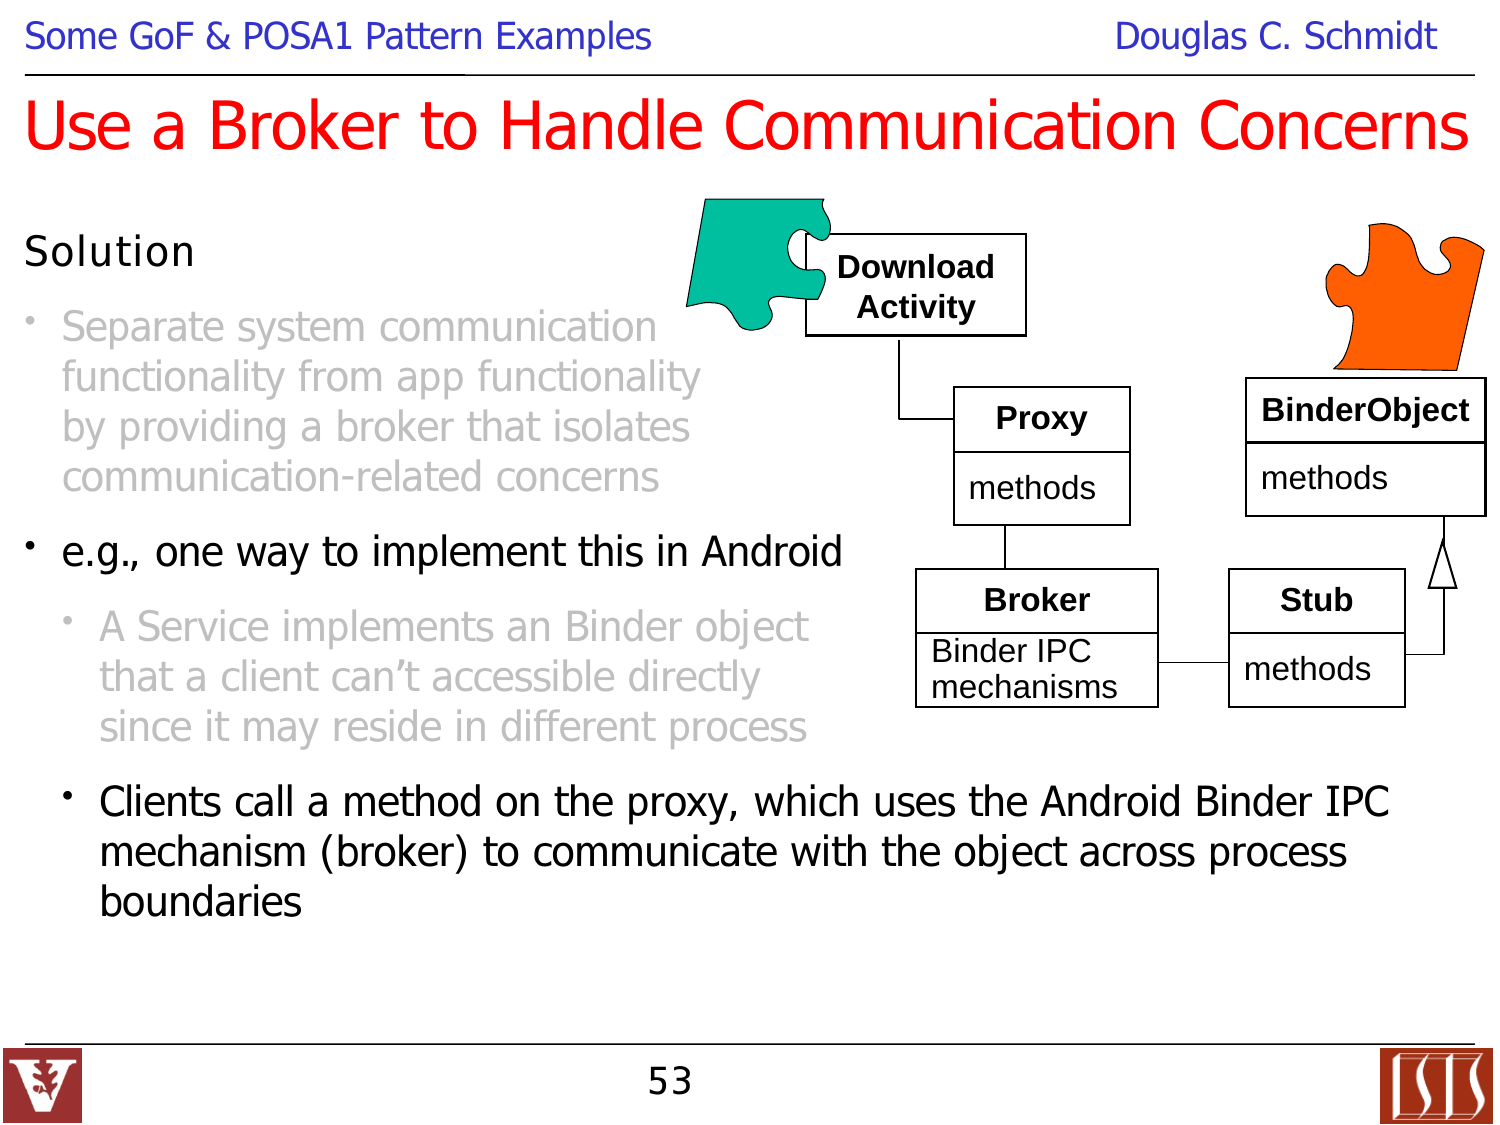

# Use a Broker to Handle Communication Concerns

Solution
Separate system communication
functionality from app functionality
by providing a broker that isolates
communication-related concerns
e.g., one way to implement this in Android
A Service implements an Binder object
that a client can’t accessible directly
since it may reside in different process
Clients call a method on the proxy, which uses the Android Binder IPC mechanism (broker) to communicate with the object across process boundaries

Download
Activity

BinderObject
methods
Proxy
methods

Broker
Binder IPC
mechanisms
Stub
methods